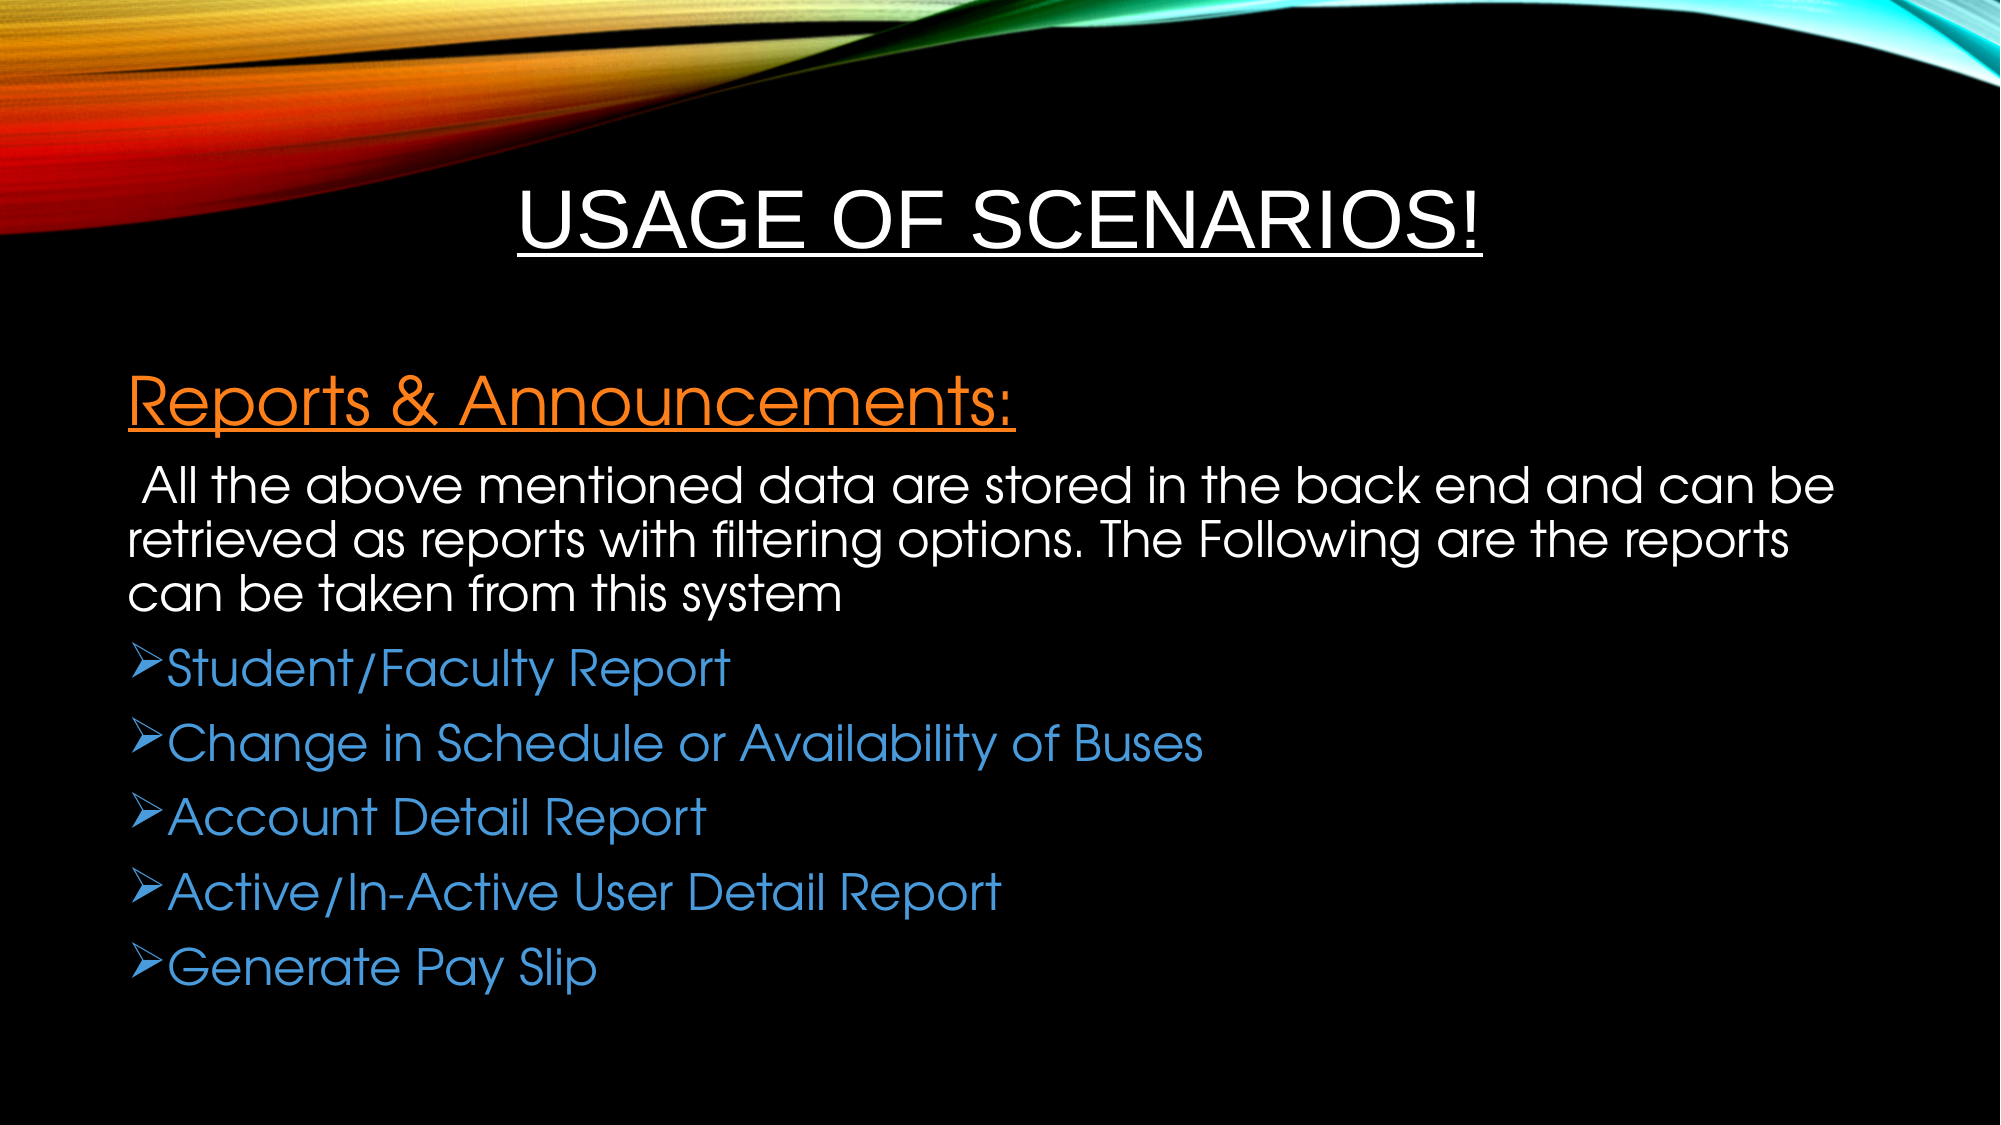

# USAGE OF SCENARIOS!
Reports & Announcements:
 All the above mentioned data are stored in the back end and can be retrieved as reports with filtering options. The Following are the reports can be taken from this system
Student/Faculty Report
Change in Schedule or Availability of Buses
Account Detail Report
Active/In-Active User Detail Report
Generate Pay Slip